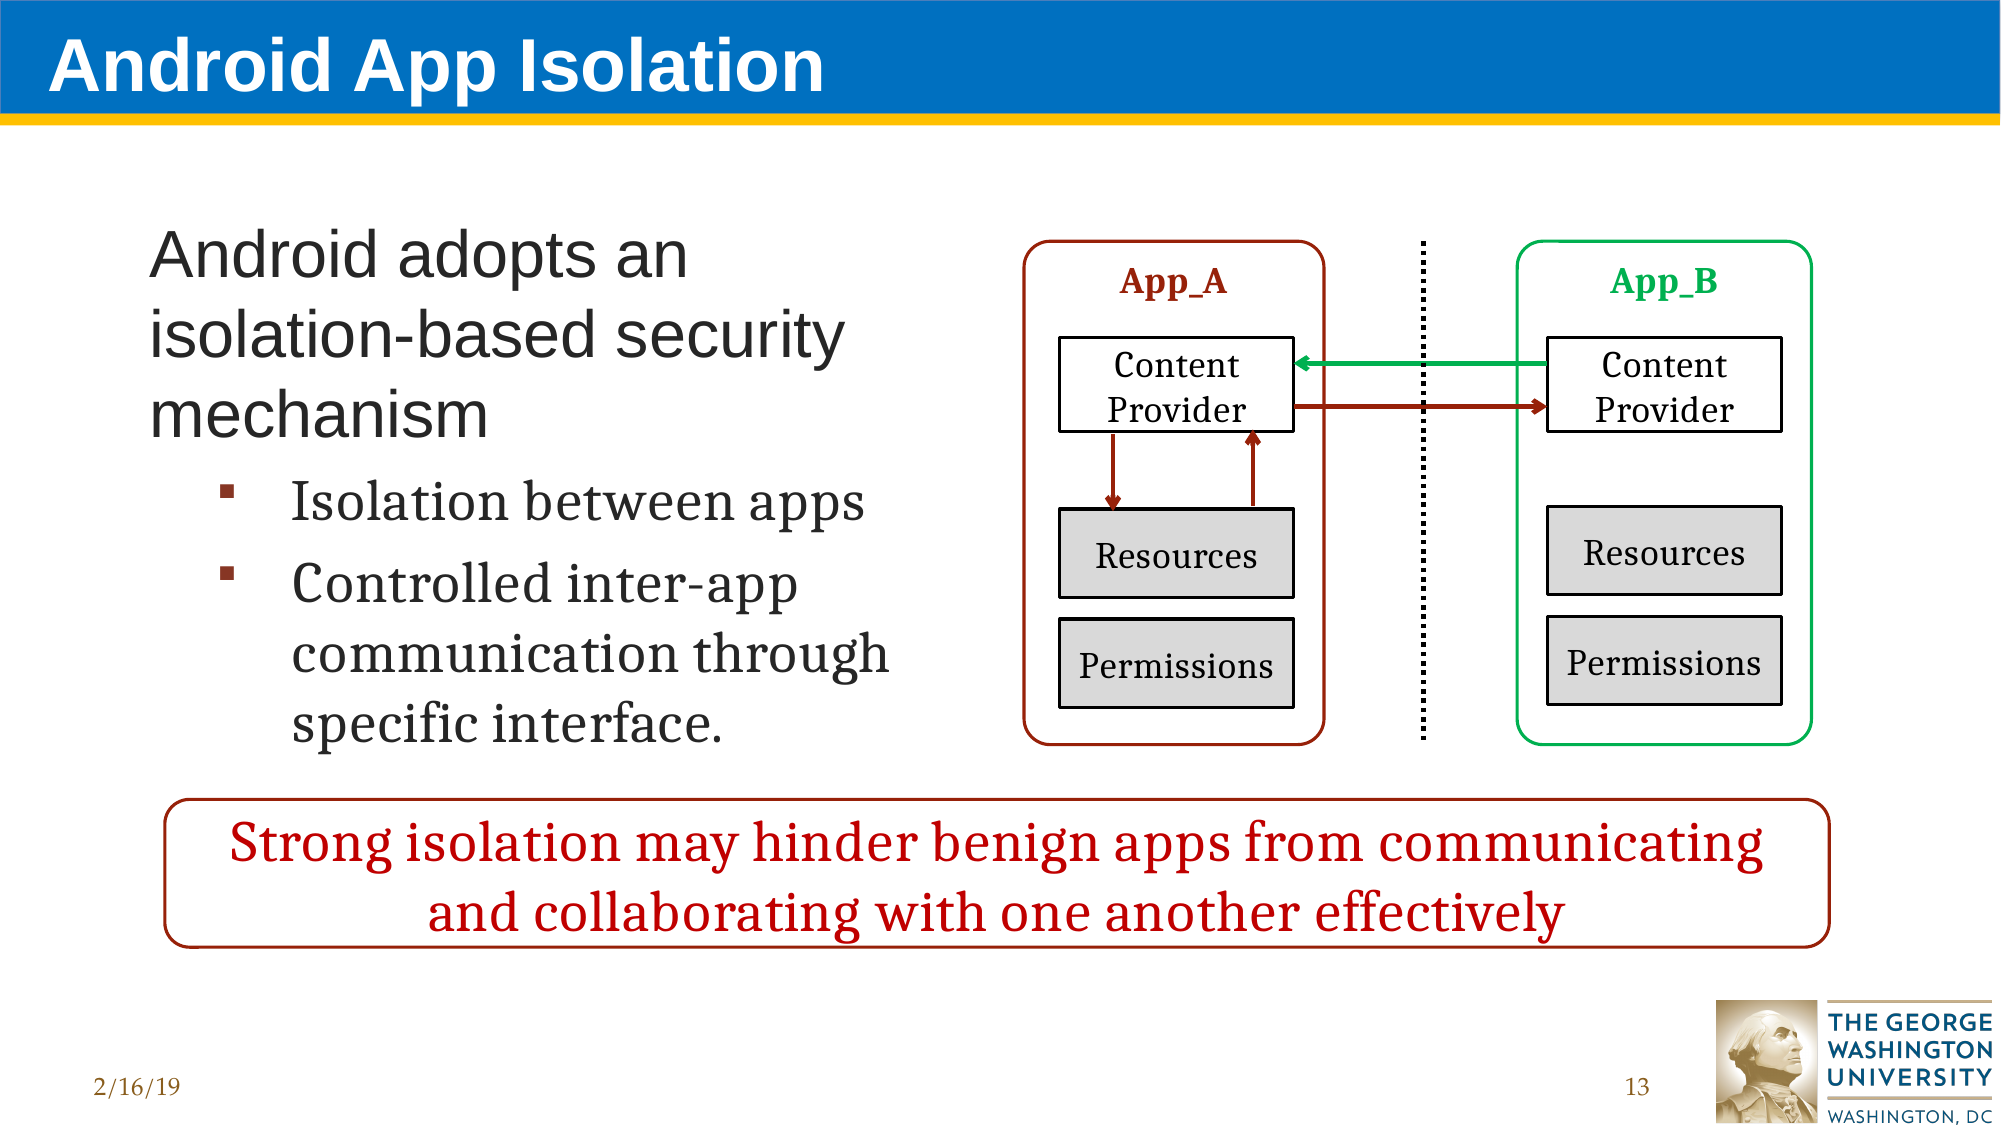

# Android App Isolation
Android adopts an isolation-based security mechanism
Isolation between apps
Controlled inter-app communication through specific interface.

App_B
App_A
Content Provider
Content Provider
Resources
Resources
Permissions
Permissions
Strong isolation may hinder benign apps from communicating and collaborating with one another effectively
2/16/19
13